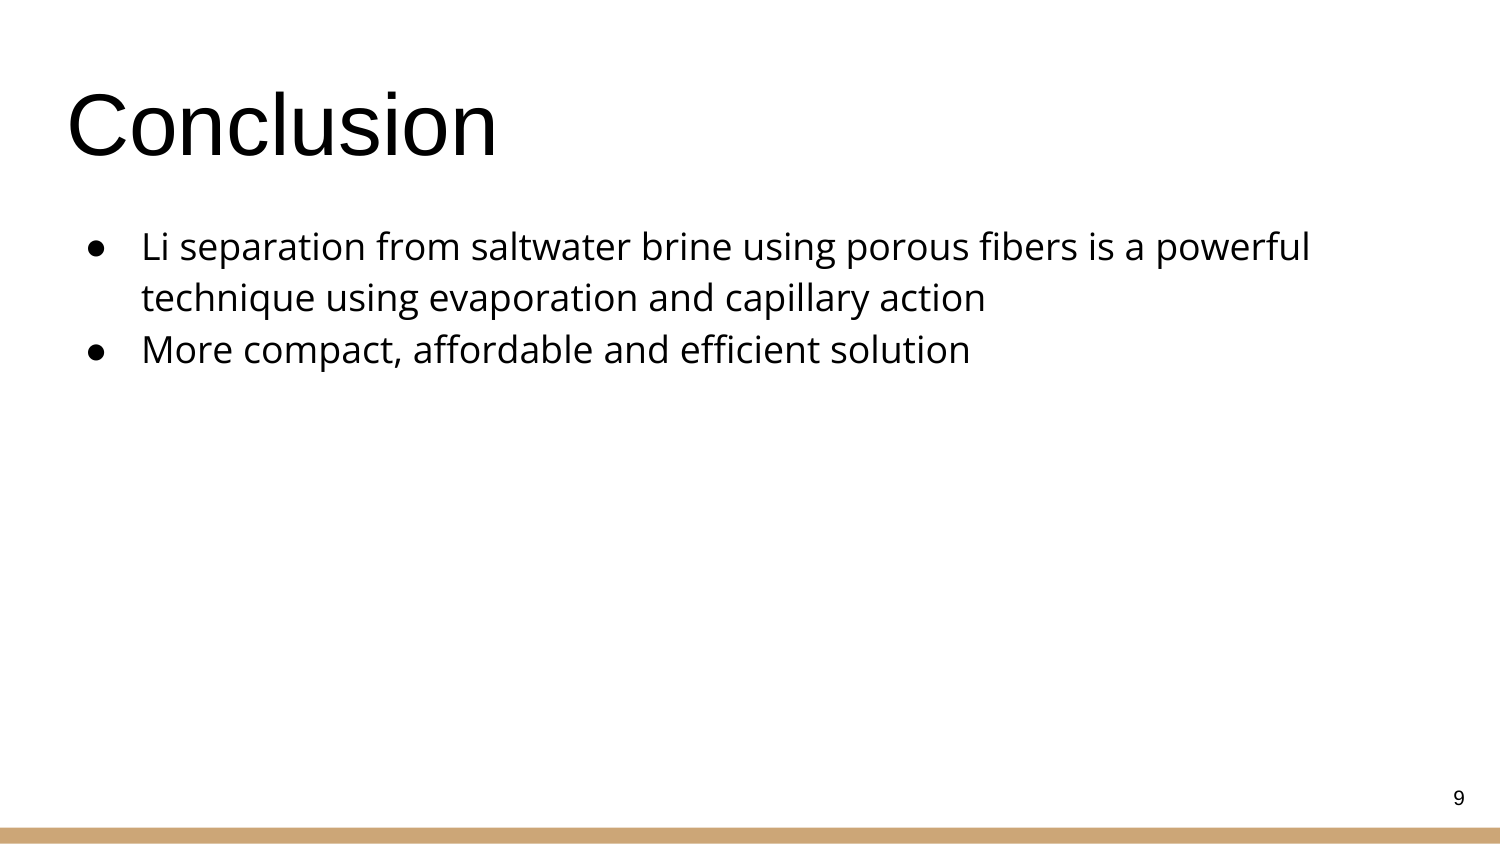

# Conclusion
Li separation from saltwater brine using porous fibers is a powerful technique using evaporation and capillary action
More compact, affordable and efficient solution

9